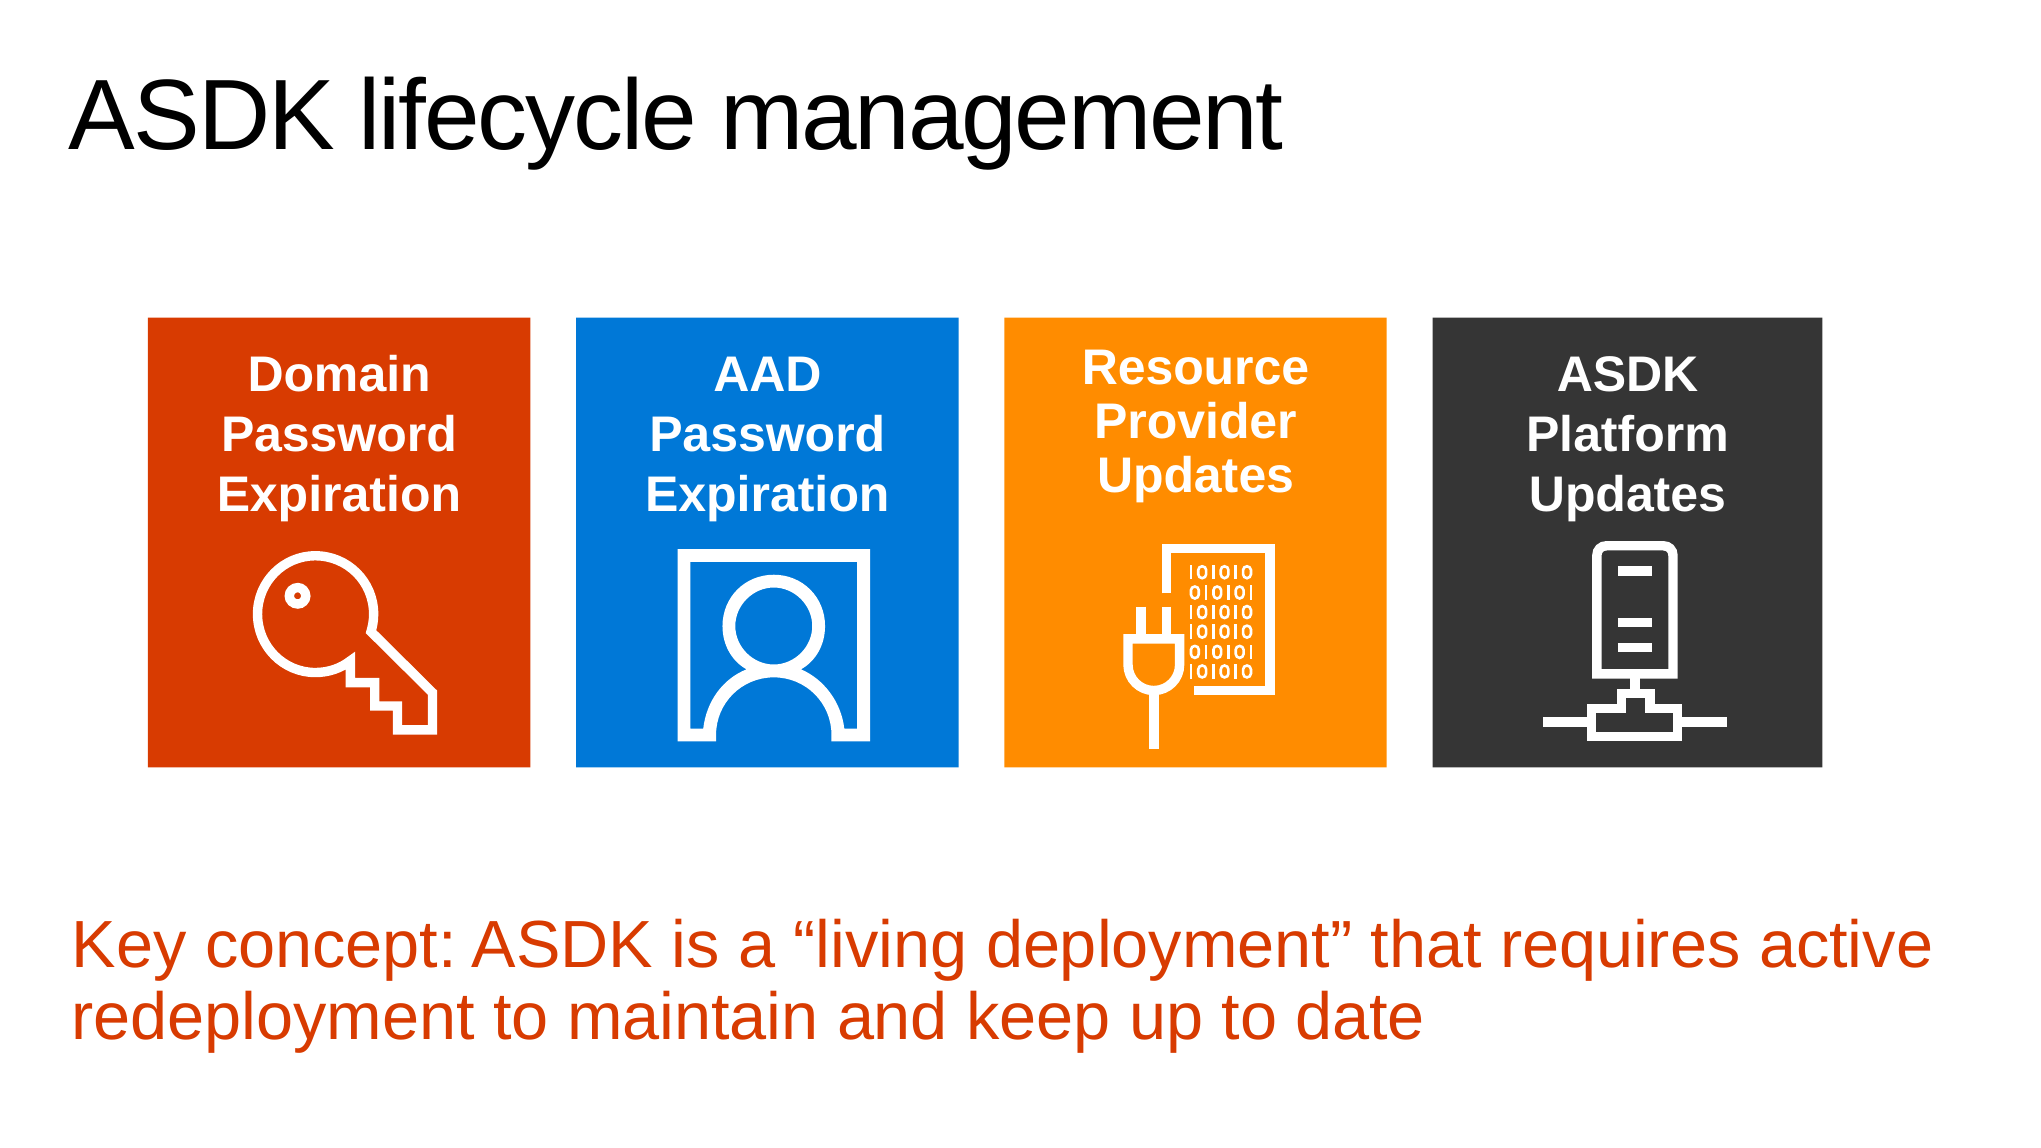

# ASDK lifecycle management
ASDK Platform Updates
Domain Password Expiration
AAD
Password Expiration
Resource Provider Updates

Key concept: ASDK is a “living deployment” that requires active redeployment to maintain and keep up to date